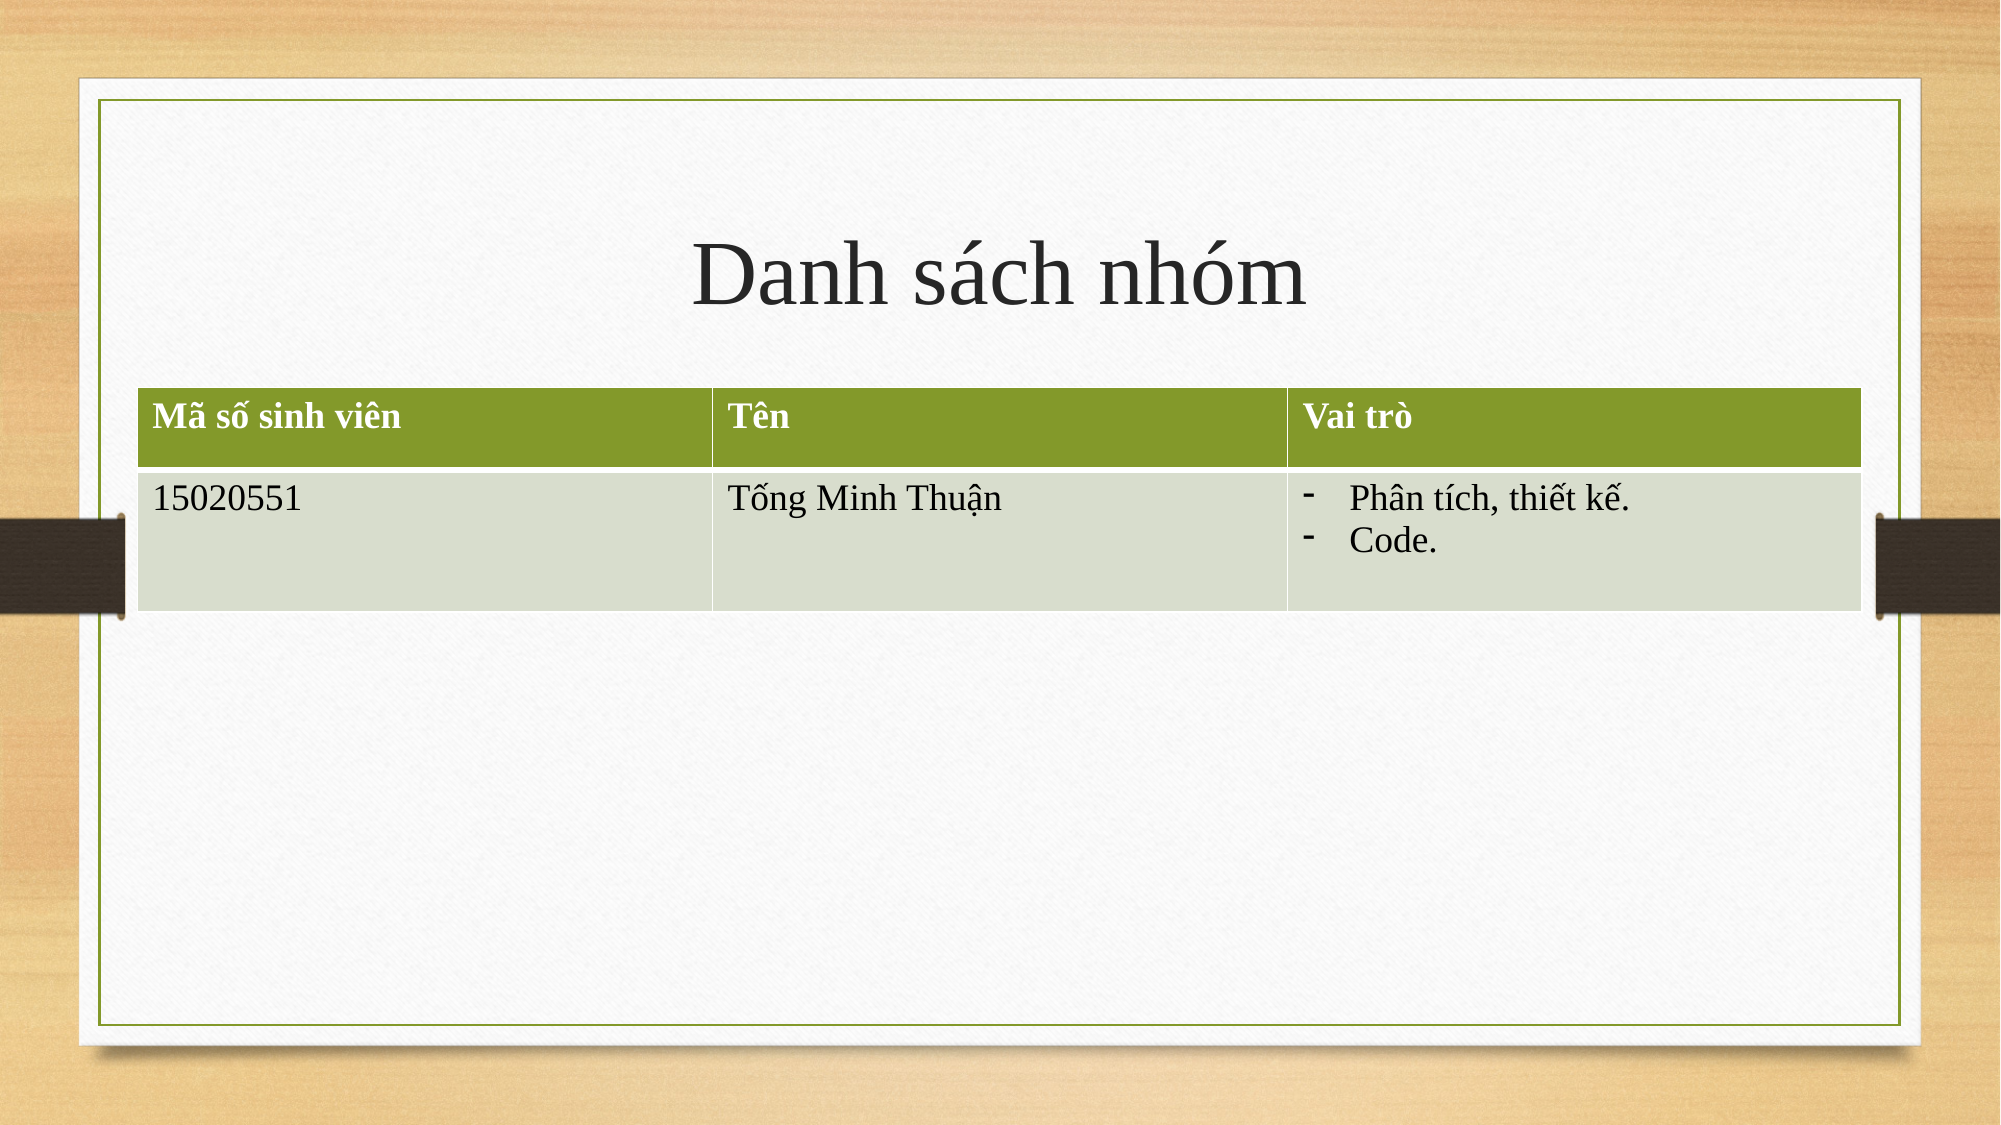

# Danh sách nhóm
| Mã số sinh viên | Tên | Vai trò |
| --- | --- | --- |
| 15020551 | Tống Minh Thuận | Phân tích, thiết kế. Code. |